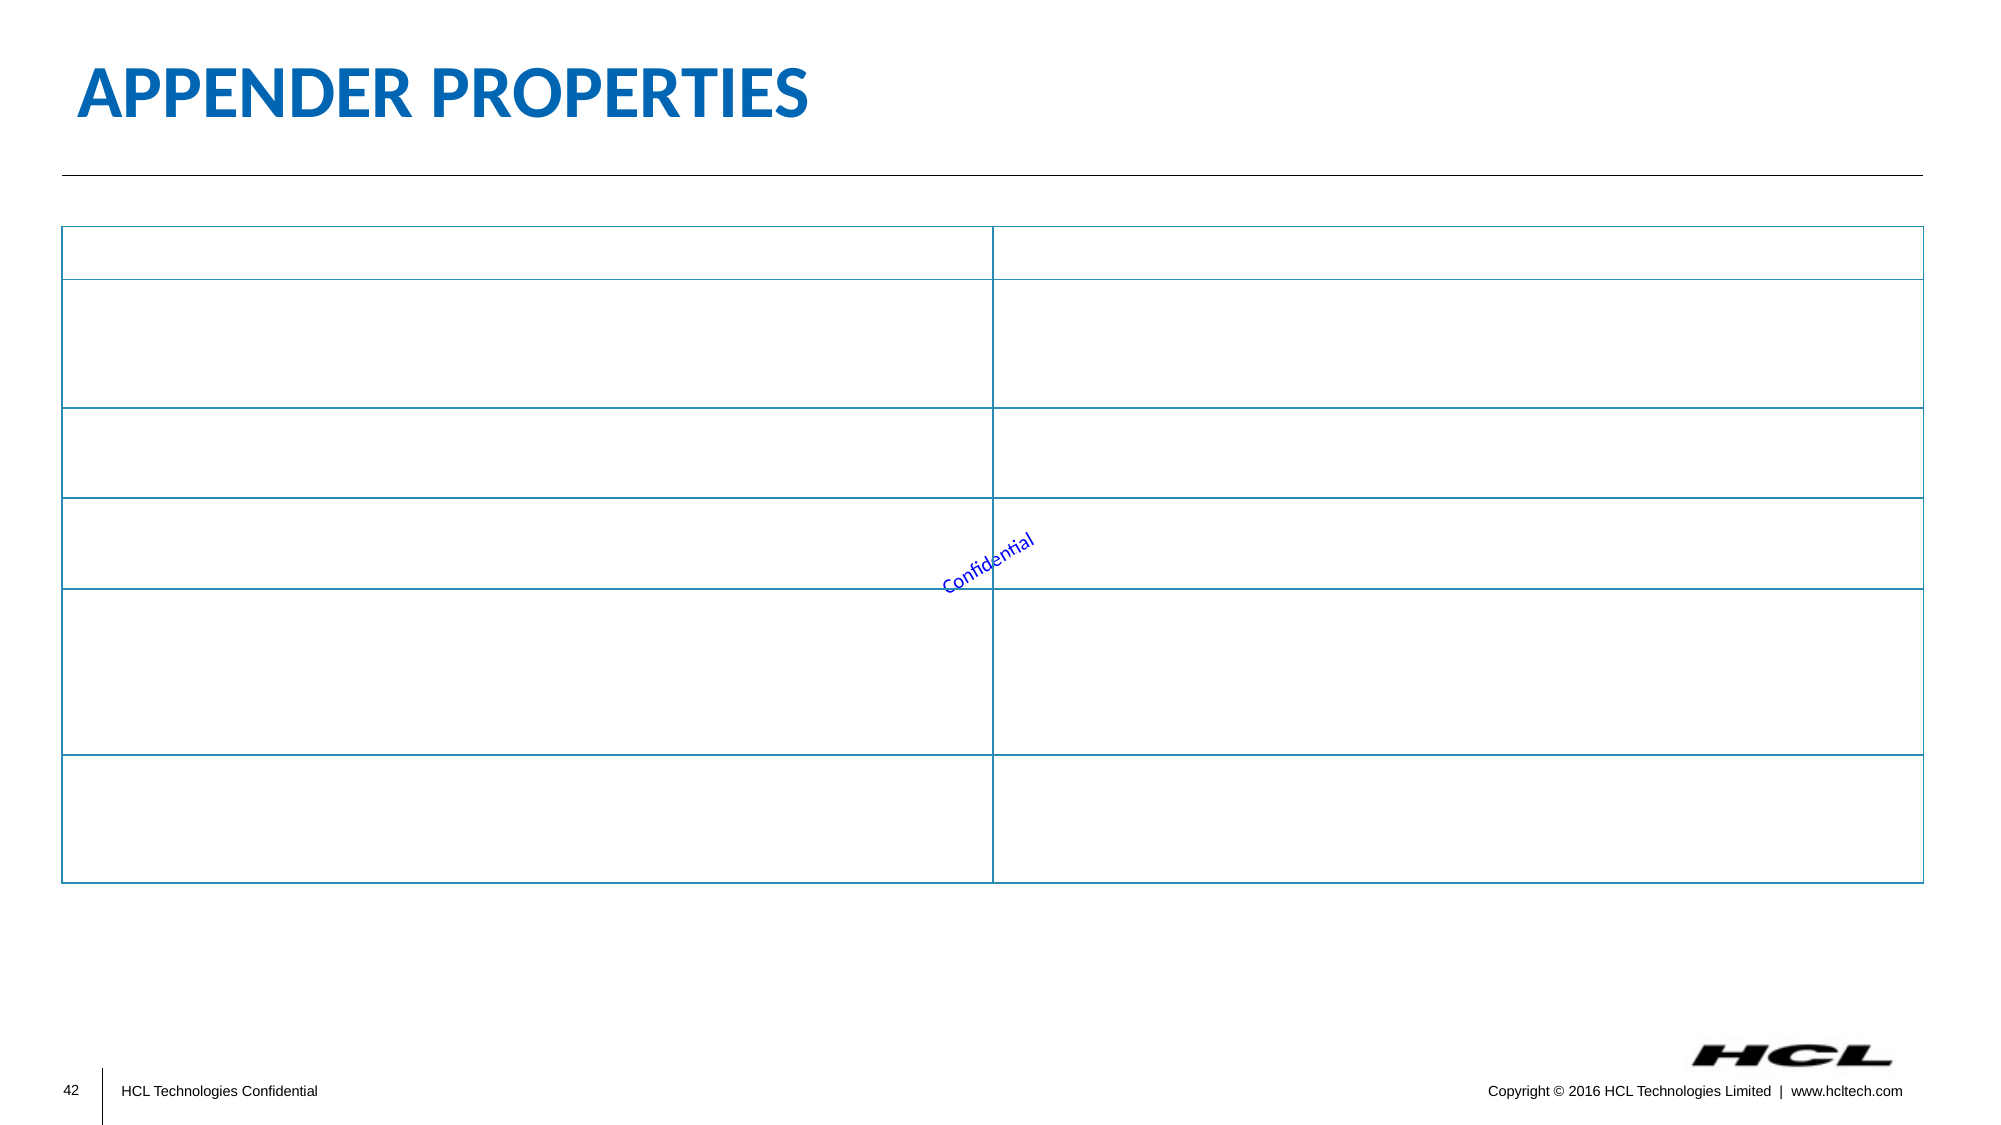

# Appender PROPERTIES
| Property | Description |
| --- | --- |
| layout | Appender uses the Layout objects and the conversion pattern associated with them to format the logging information. |
| target | The target may be a console, a file, or another item depending on the appender. |
| level | The level is required to control the filtration of the log messages. |
| threshold | Appender can have a threshold level associated with it independent of the logger level. The Appender ignores any logging messages that have a level lower than the threshold level. |
| filter | The Filter objects can analyze logging information beyond level matching and decide whether logging requests should be handled by a particular Appender or ignored. |